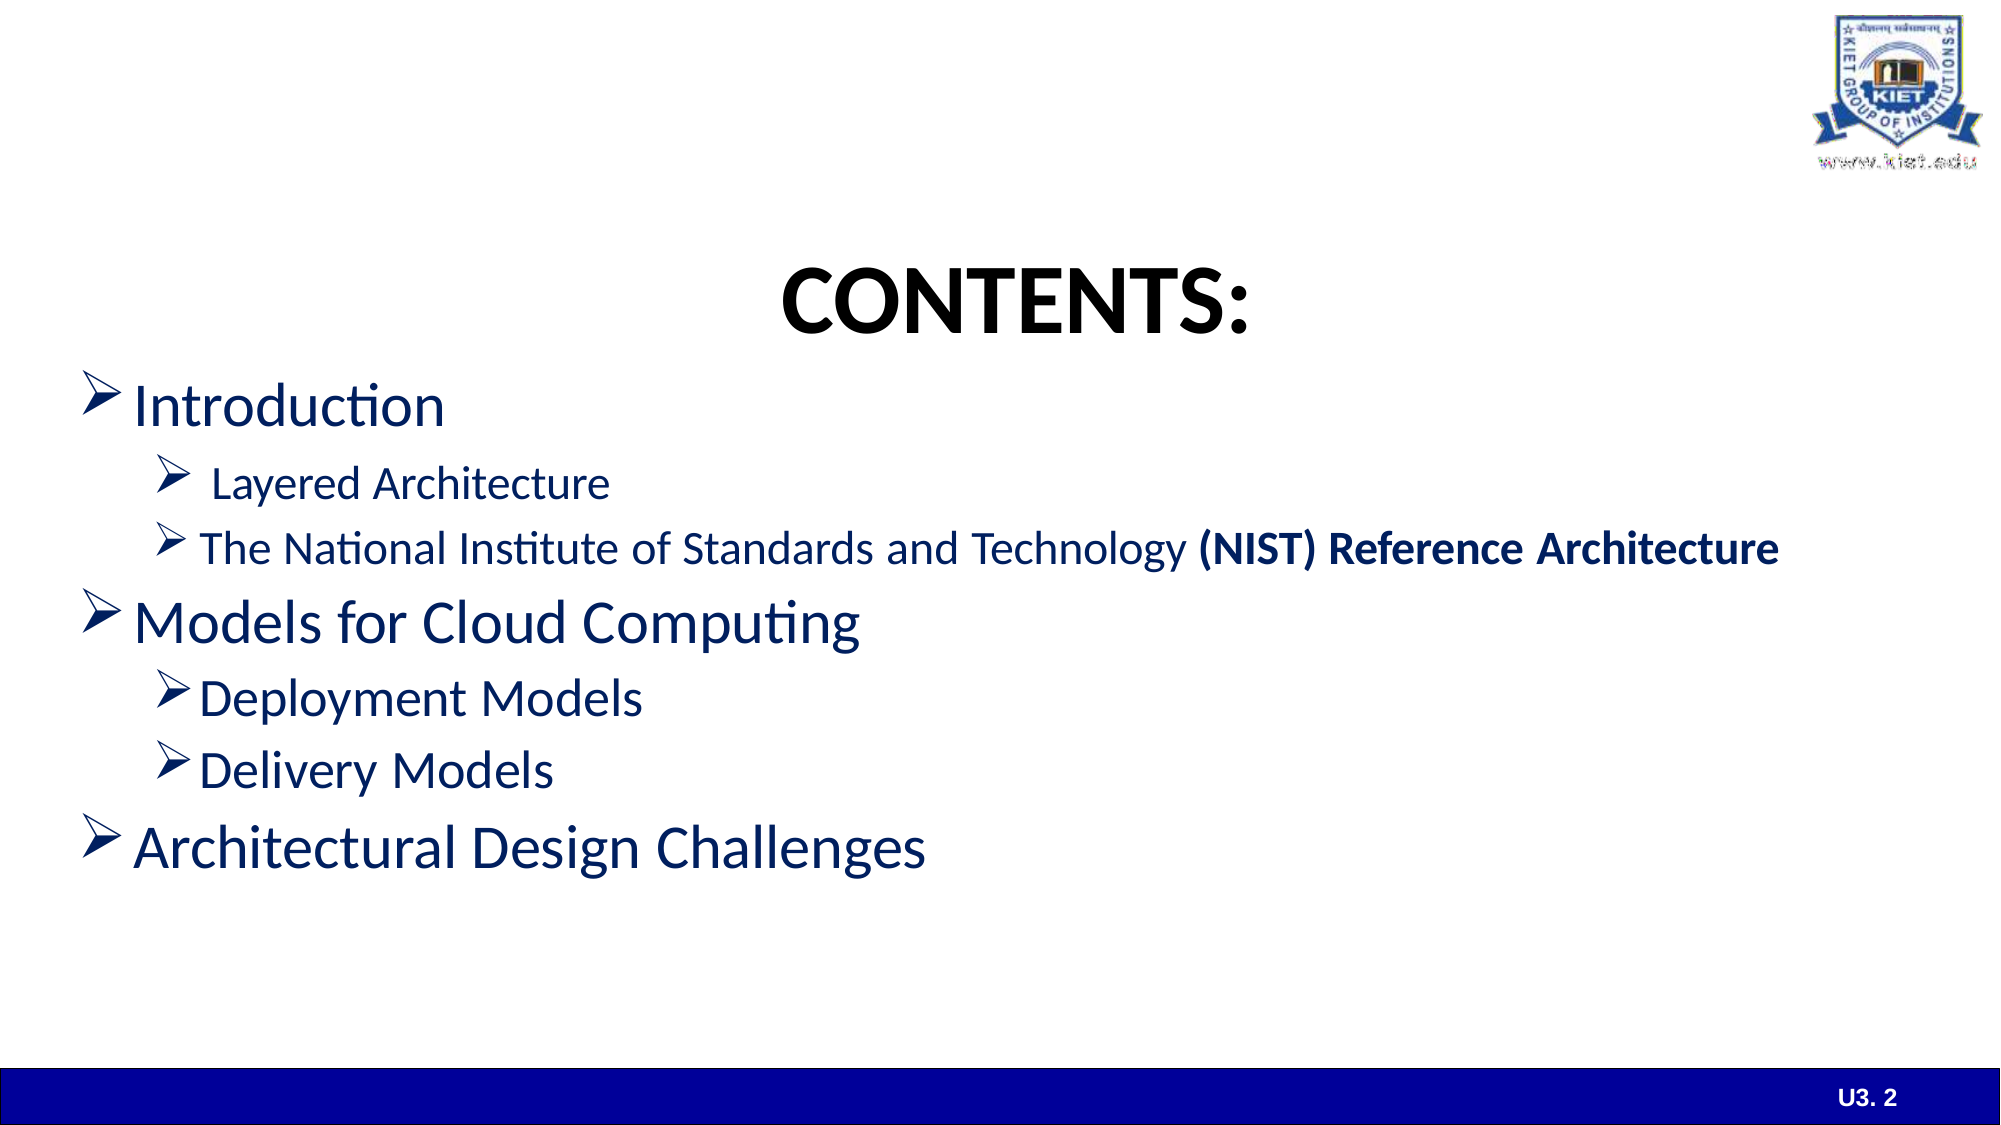

# CONTENTS:
Introduction
Layered Architecture
The National Institute of Standards and Technology (NIST) Reference Architecture
Models for Cloud Computing
Deployment Models
Delivery Models
Architectural Design Challenges
U3. 2